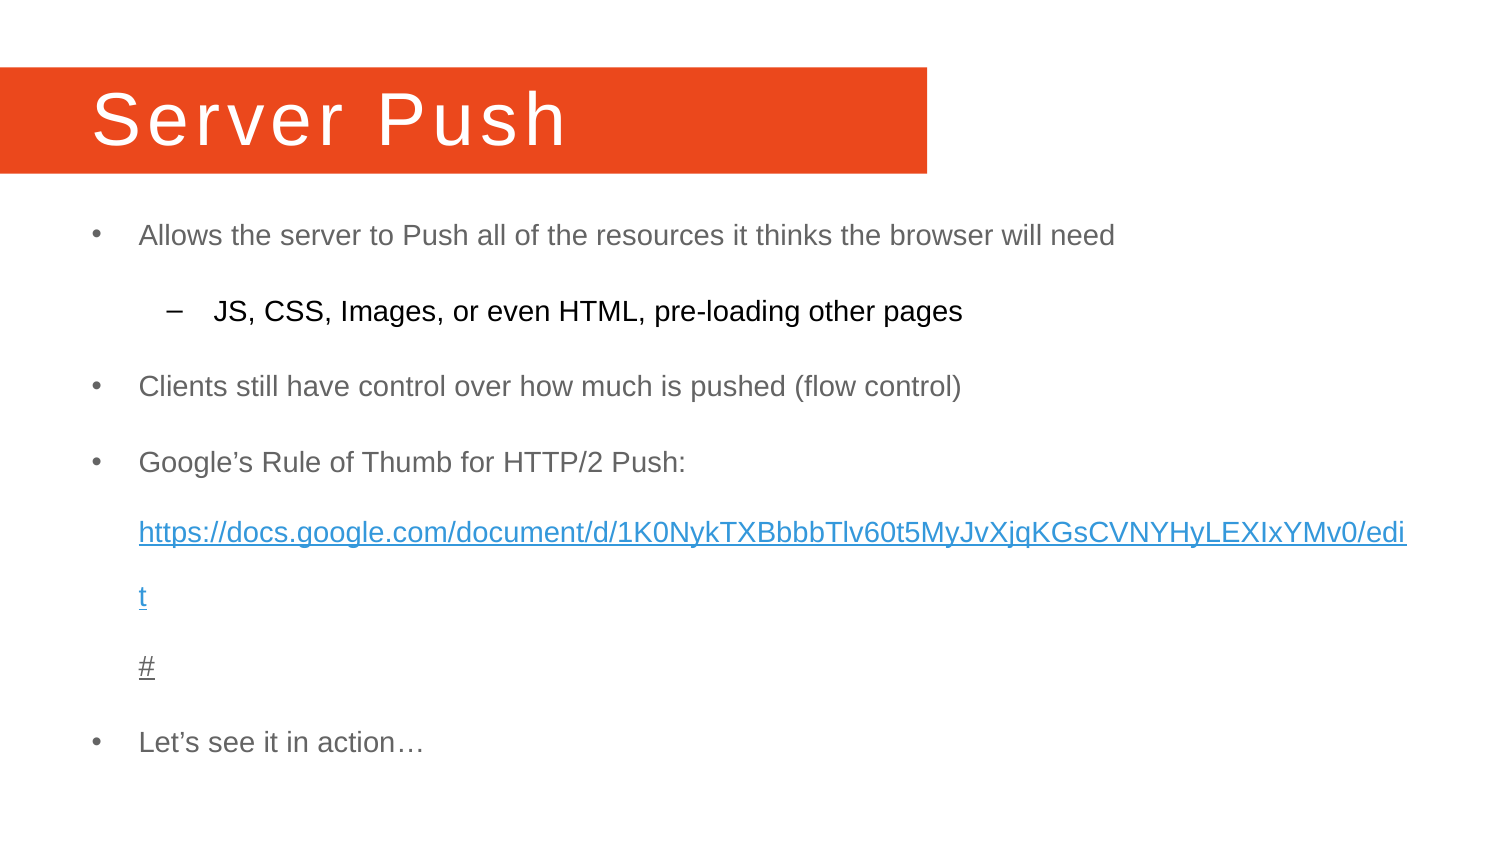

# Server Push
Allows the server to Push all of the resources it thinks the browser will need
JS, CSS, Images, or even HTML, pre-loading other pages
Clients still have control over how much is pushed (flow control)
Google’s Rule of Thumb for HTTP/2 Push: https://docs.google.com/document/d/1K0NykTXBbbbTlv60t5MyJvXjqKGsCVNYHyLEXIxYMv0/edit#
Let’s see it in action…